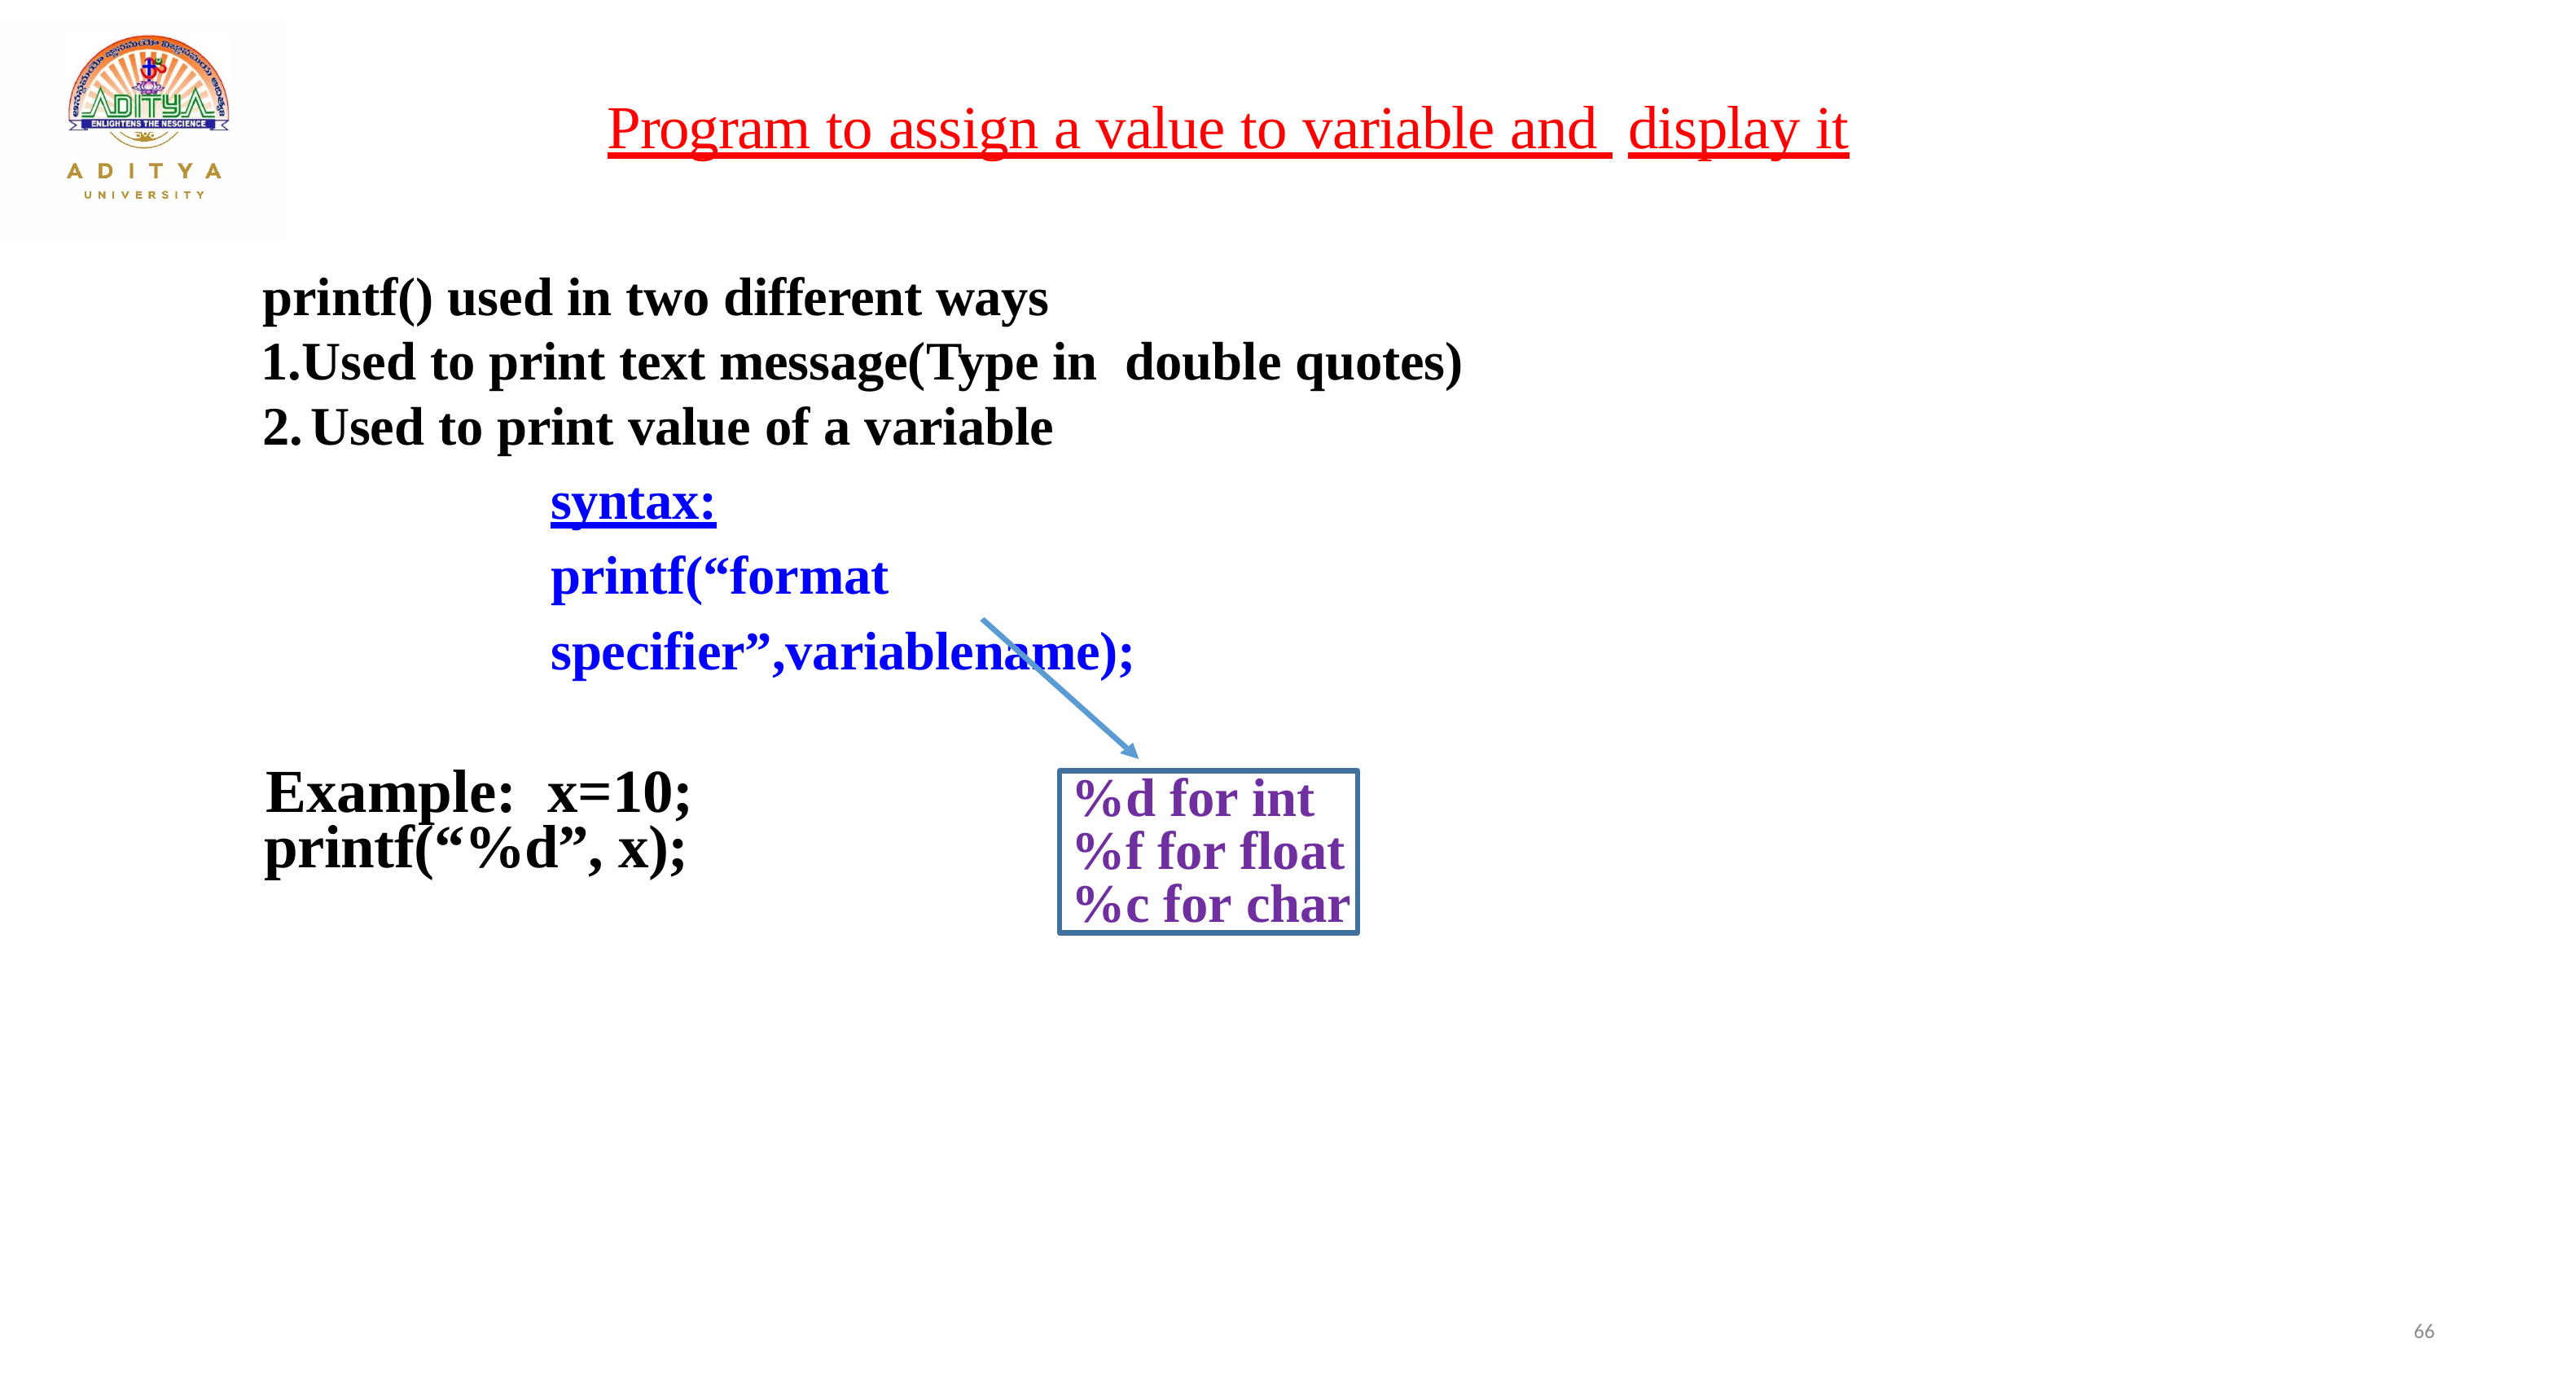

Program to assign a value to variable and  display it
printf() used in two different ways
Used to print text message(Type in  double quotes)
Used to print value of a variable
syntax:
printf(“format specifier”,variablename);

Example:  x=10;
printf(“%d”, x);
%d for int
%f for float
%c for char
66